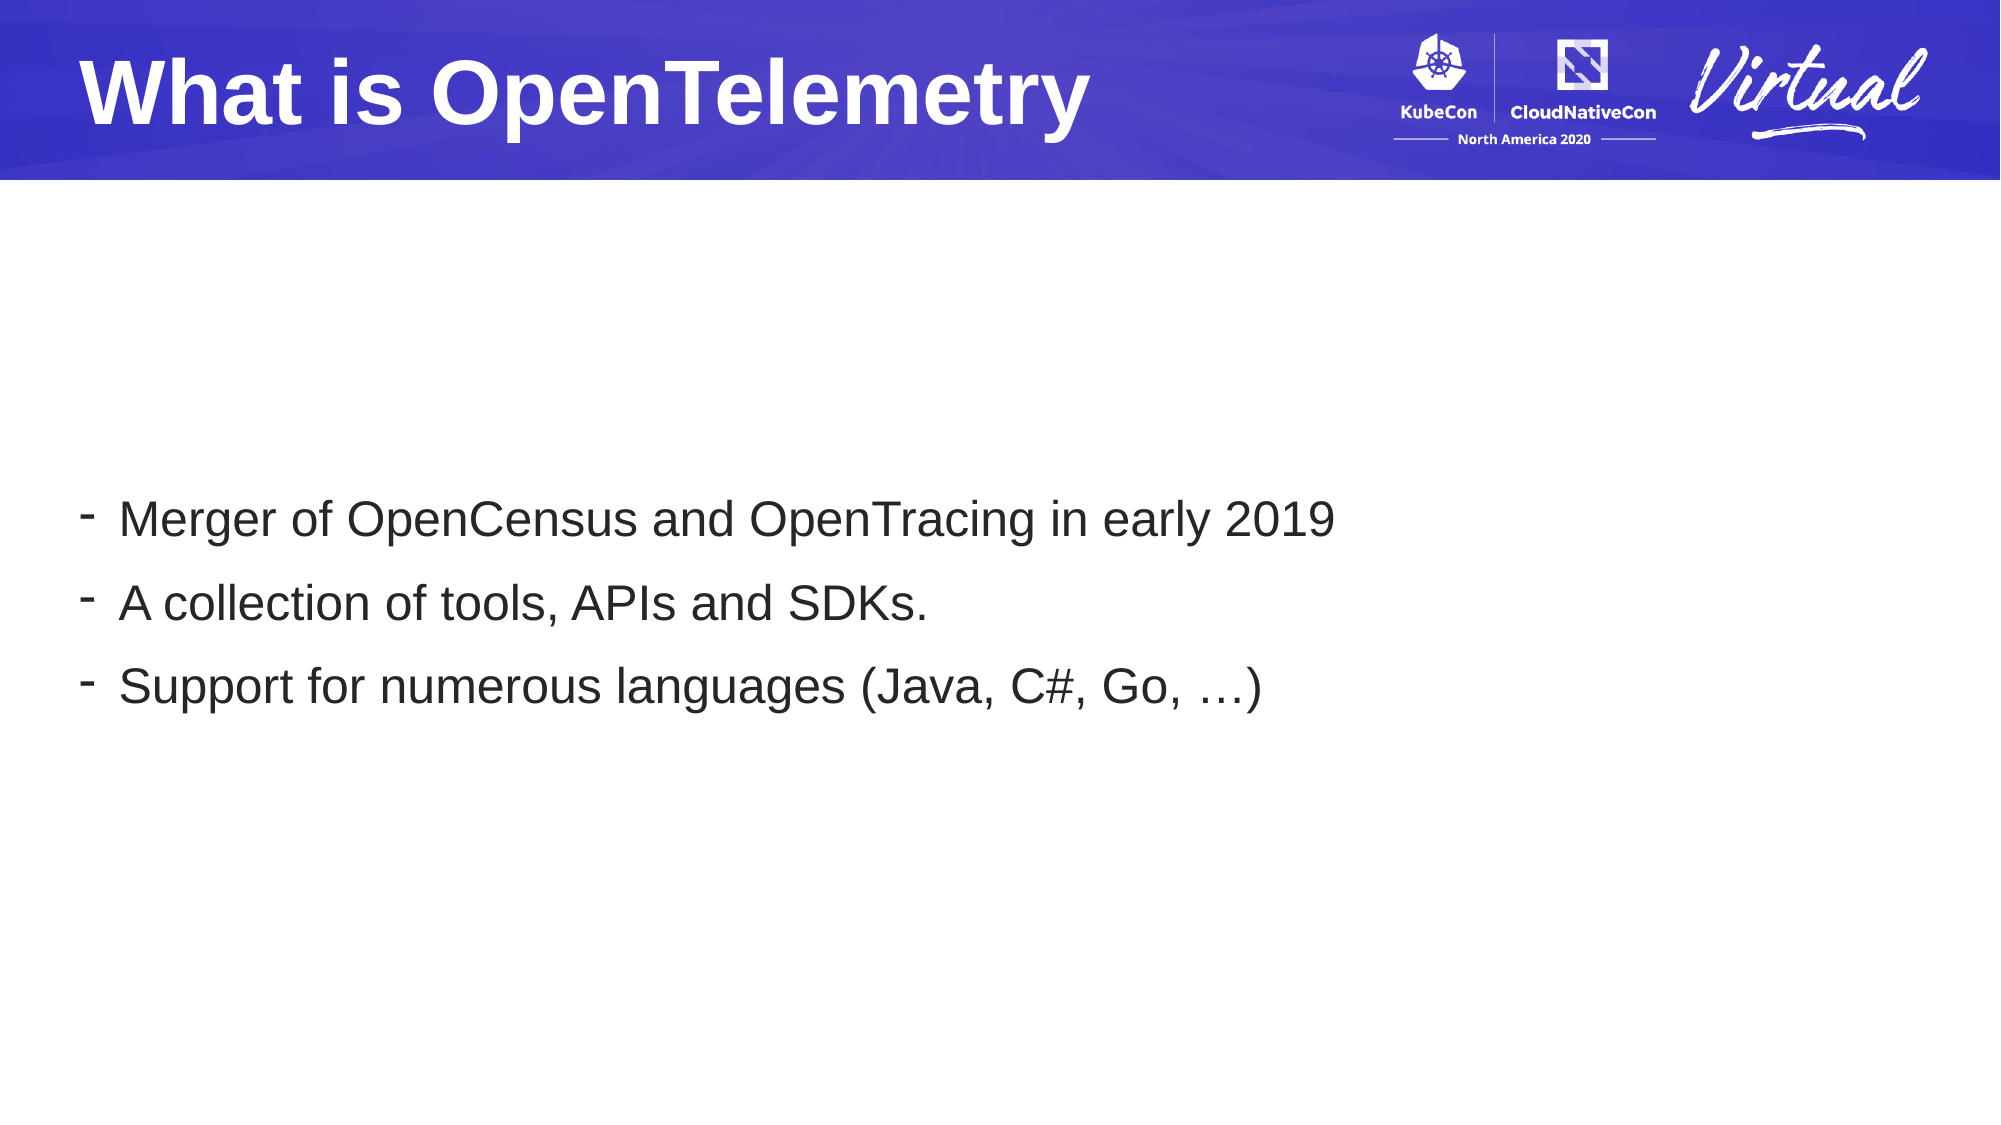

What is OpenTelemetry
Merger of OpenCensus and OpenTracing in early 2019
A collection of tools, APIs and SDKs.
Support for numerous languages (Java, C#, Go, …)